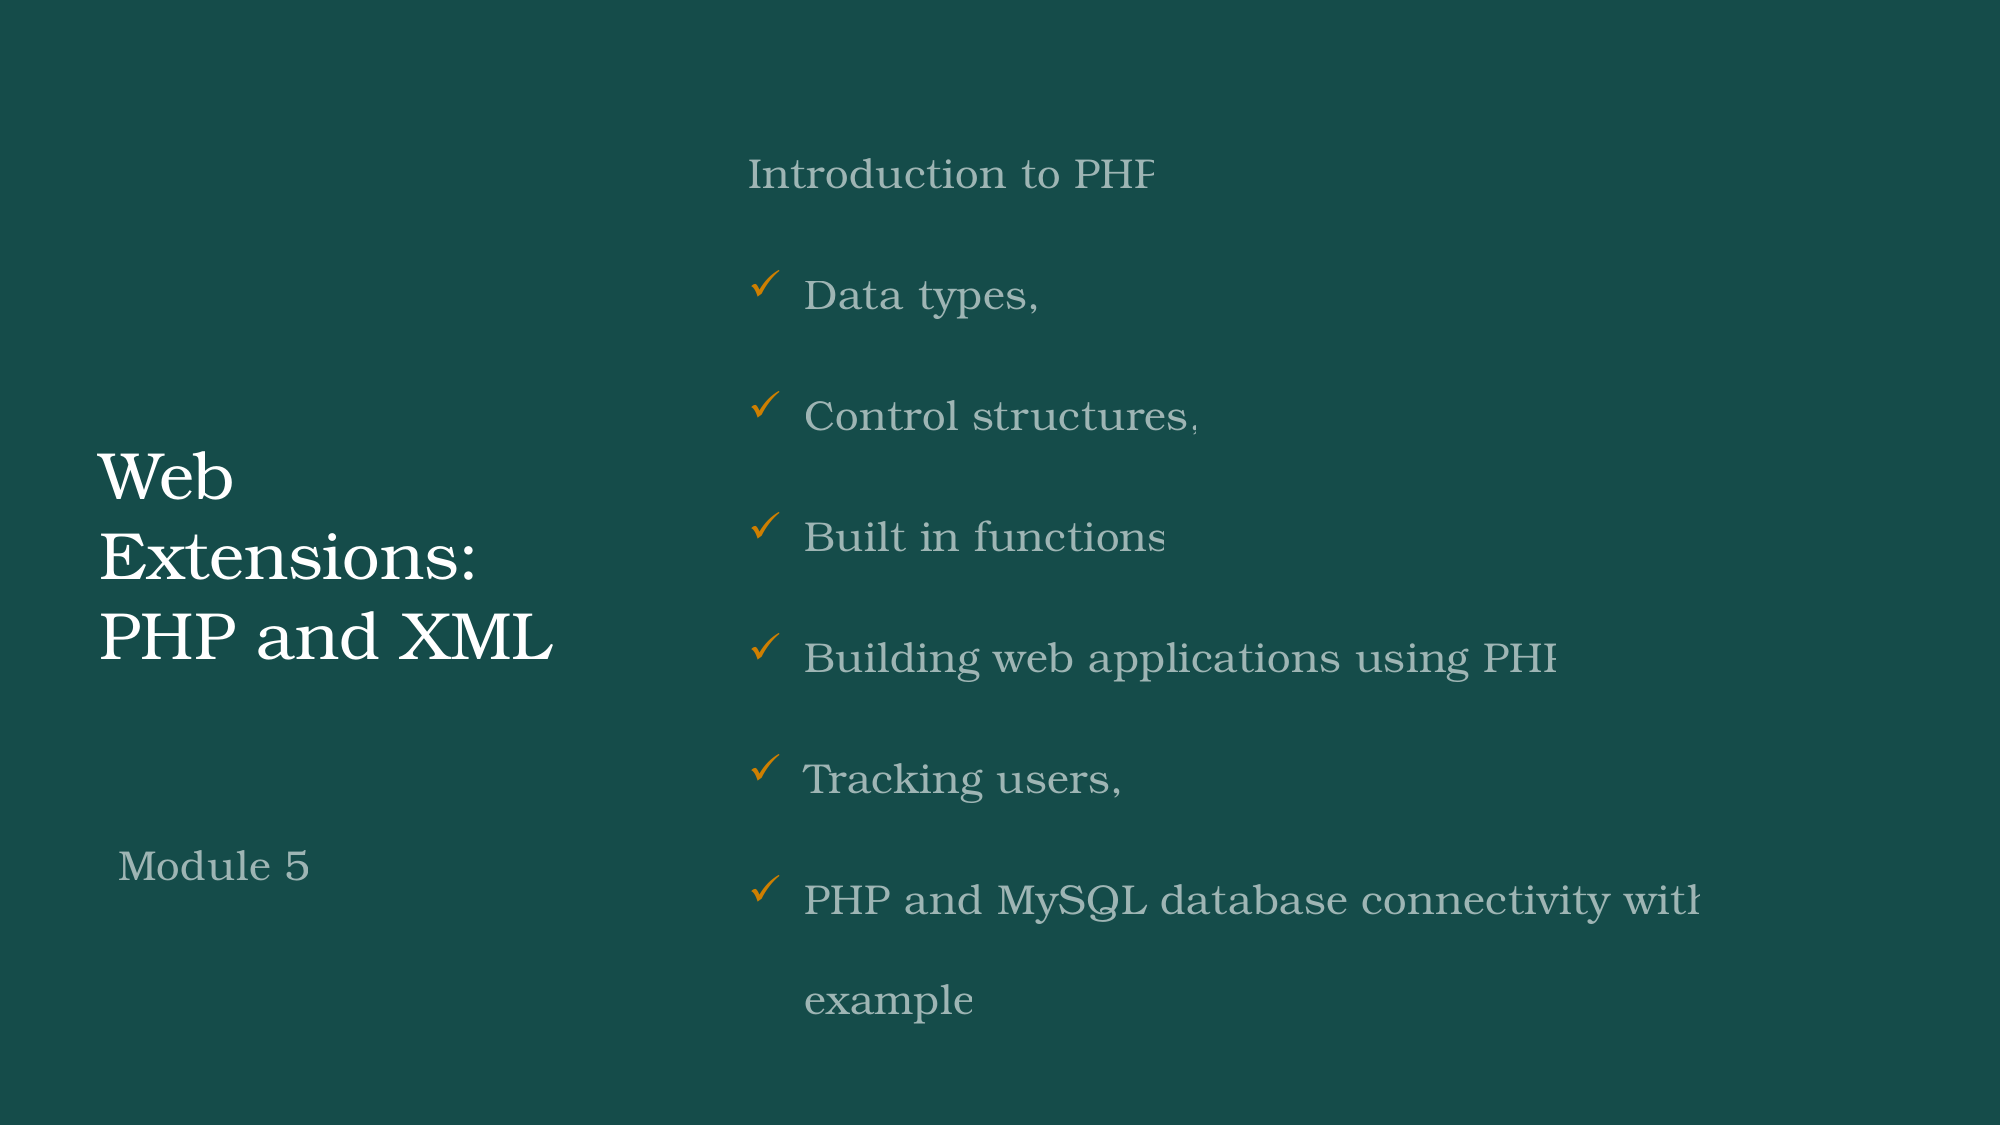

Introduction to PHP
Data types,
Control structures,
Built in functions
Building web applications using PHP
Tracking users,
PHP and MySQL database connectivity with example
# Web Extensions: PHP and XML
Module 5